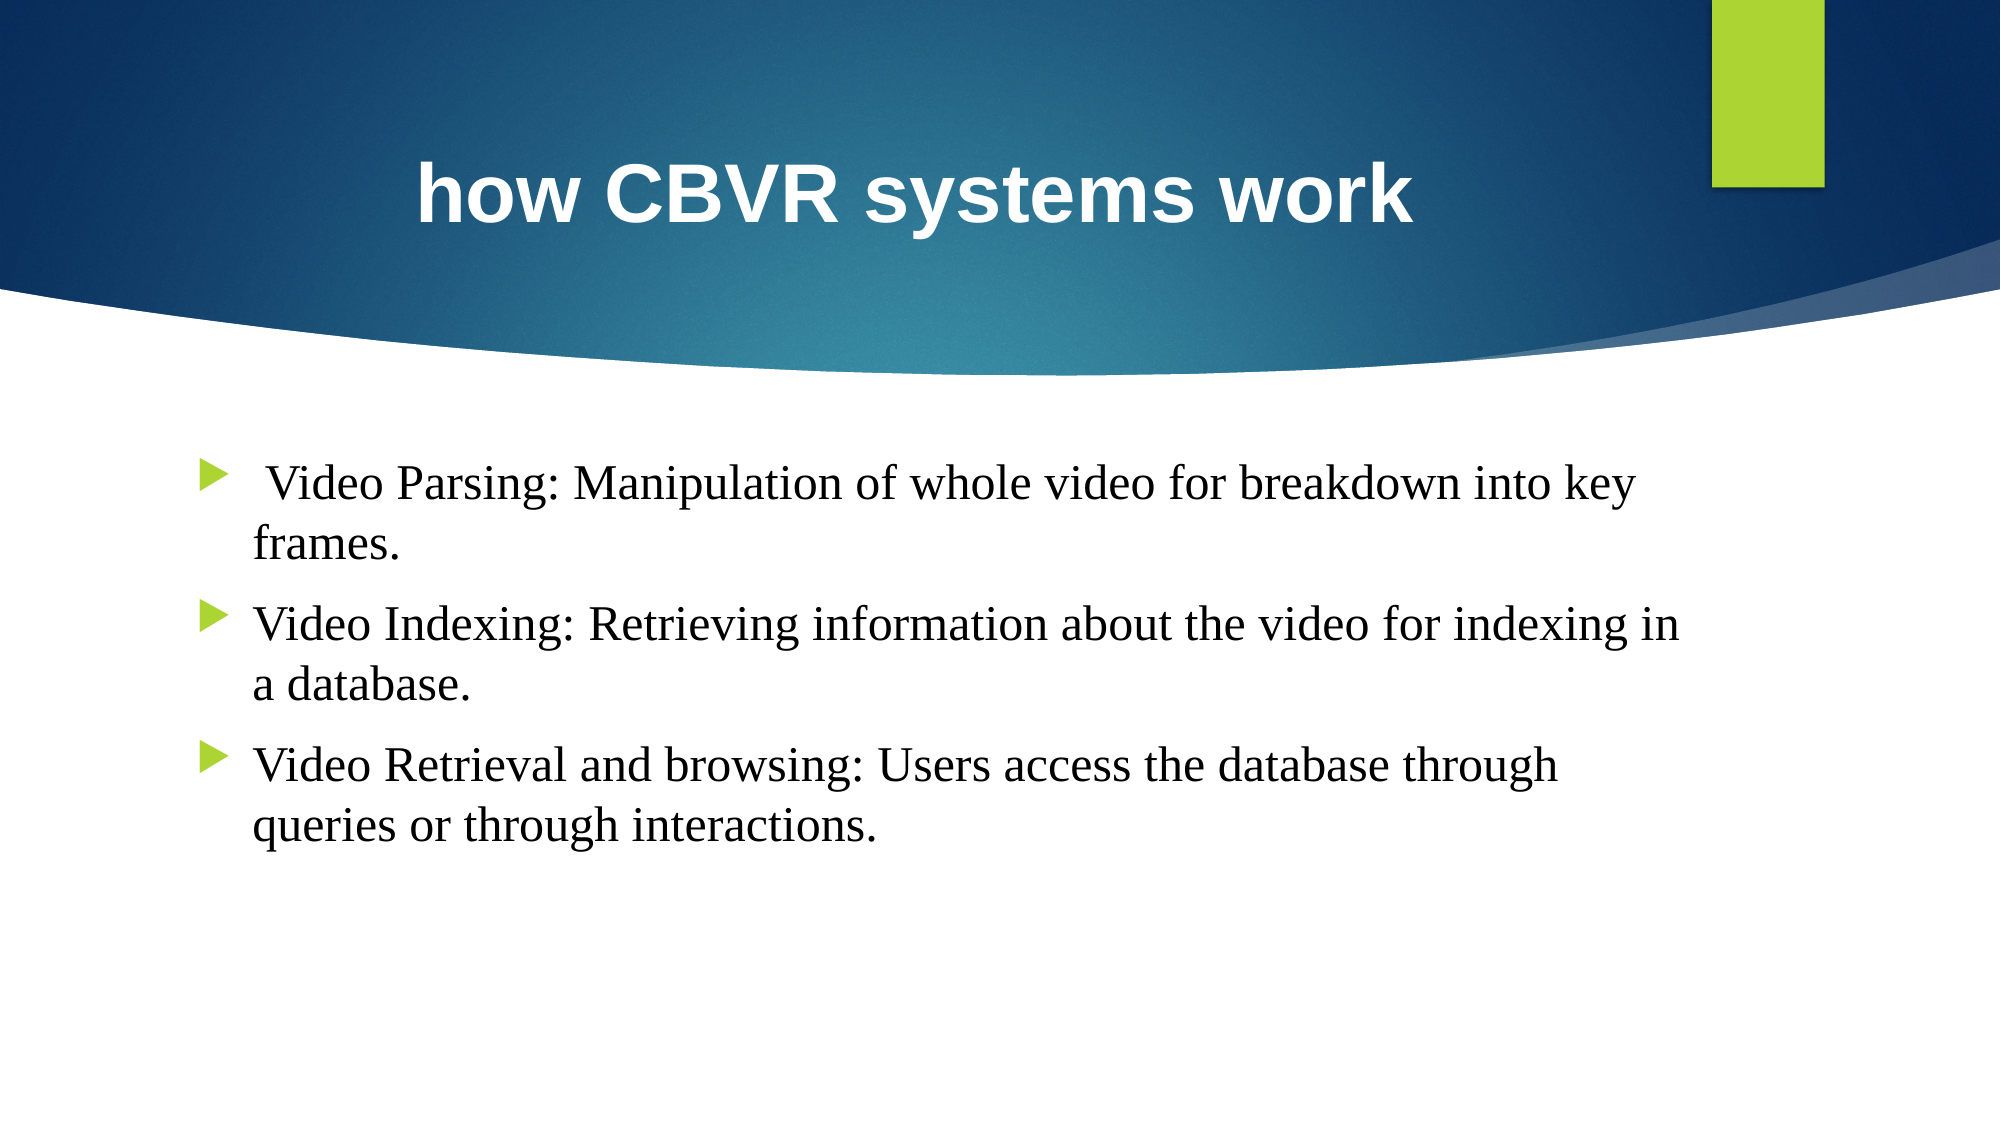

# how CBVR systems work

 Video Parsing: Manipulation of whole video for breakdown into key frames.
Video Indexing: Retrieving information about the video for indexing in a database.
Video Retrieval and browsing: Users access the database through queries or through interactions.